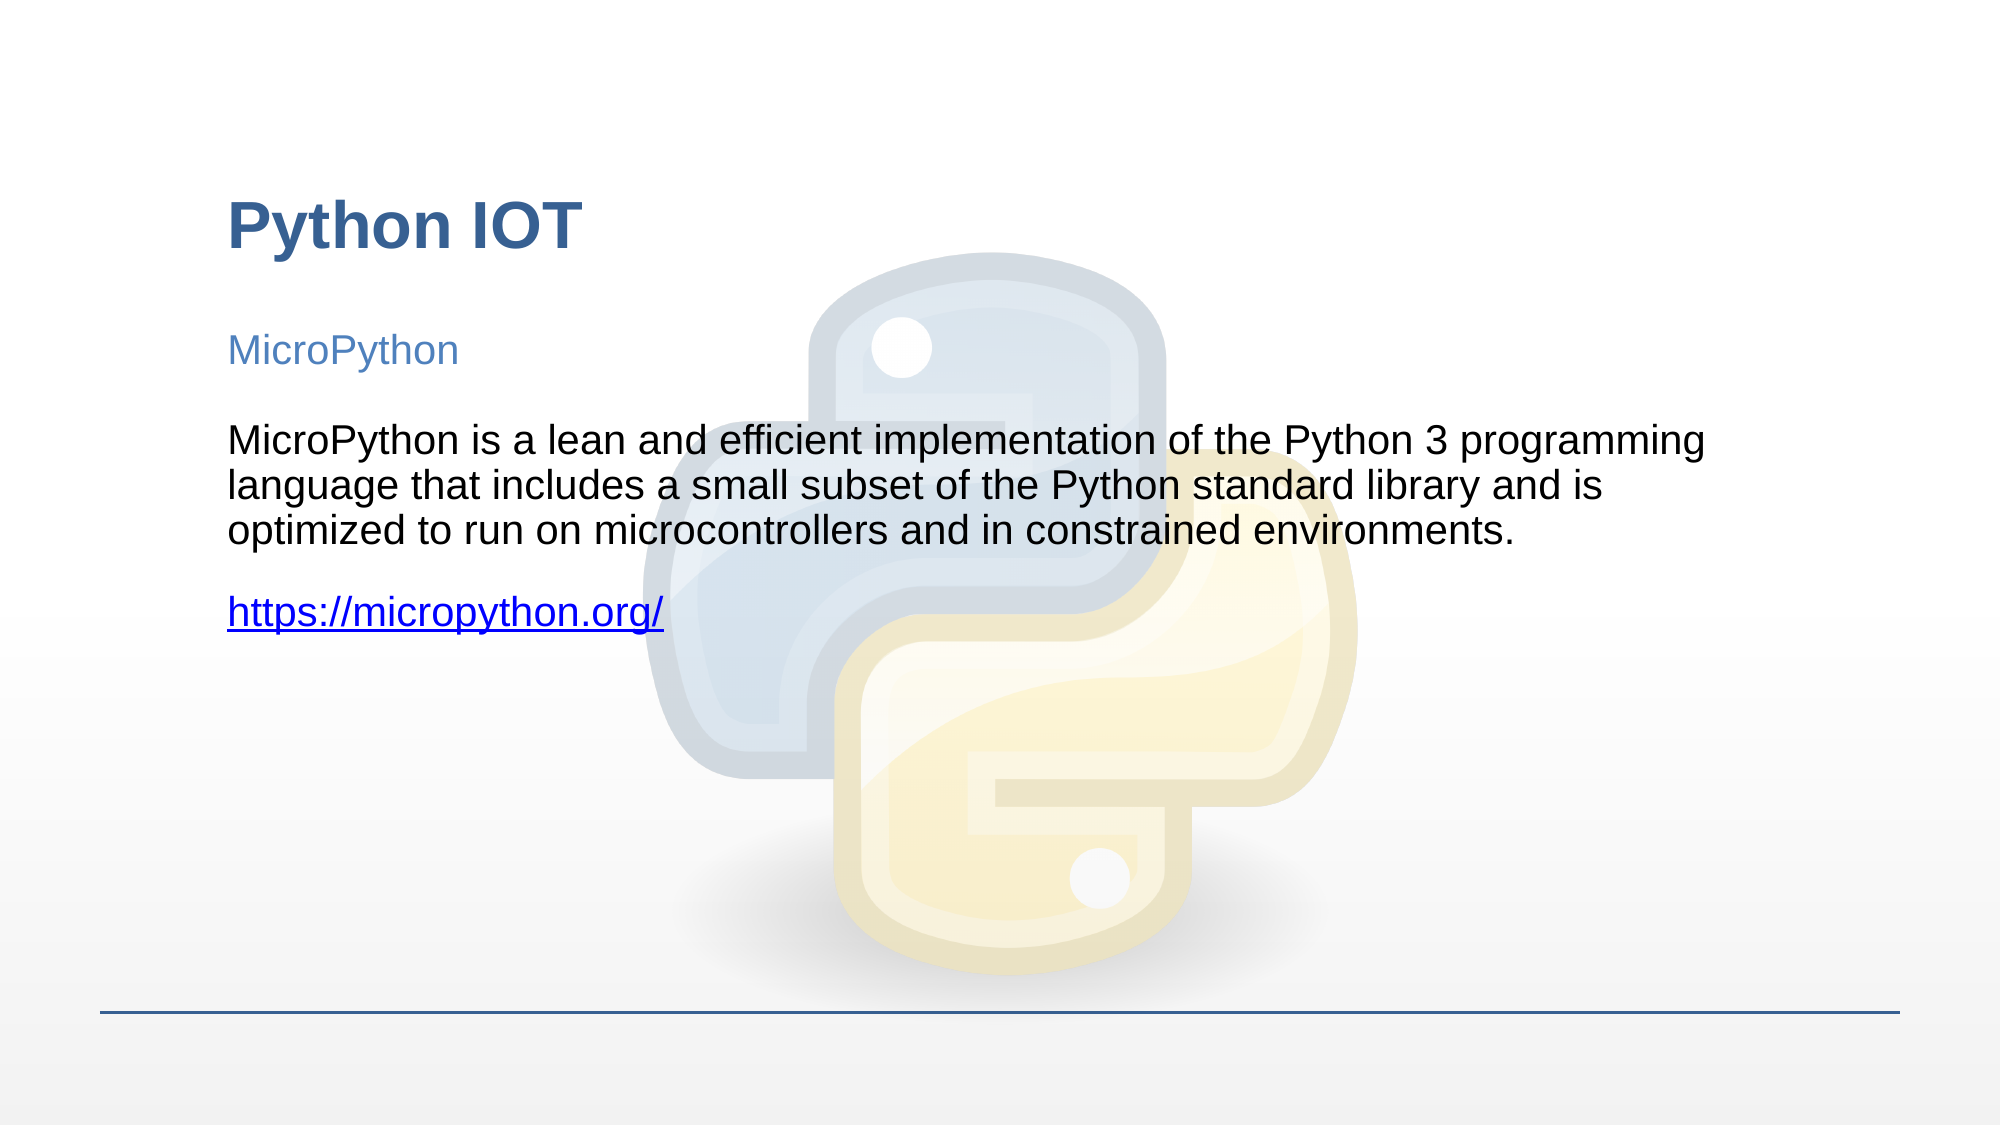

# Python IOT
MicroPython
MicroPython is a lean and efficient implementation of the Python 3 programming language that includes a small subset of the Python standard library and is optimized to run on microcontrollers and in constrained environments.
https://micropython.org/